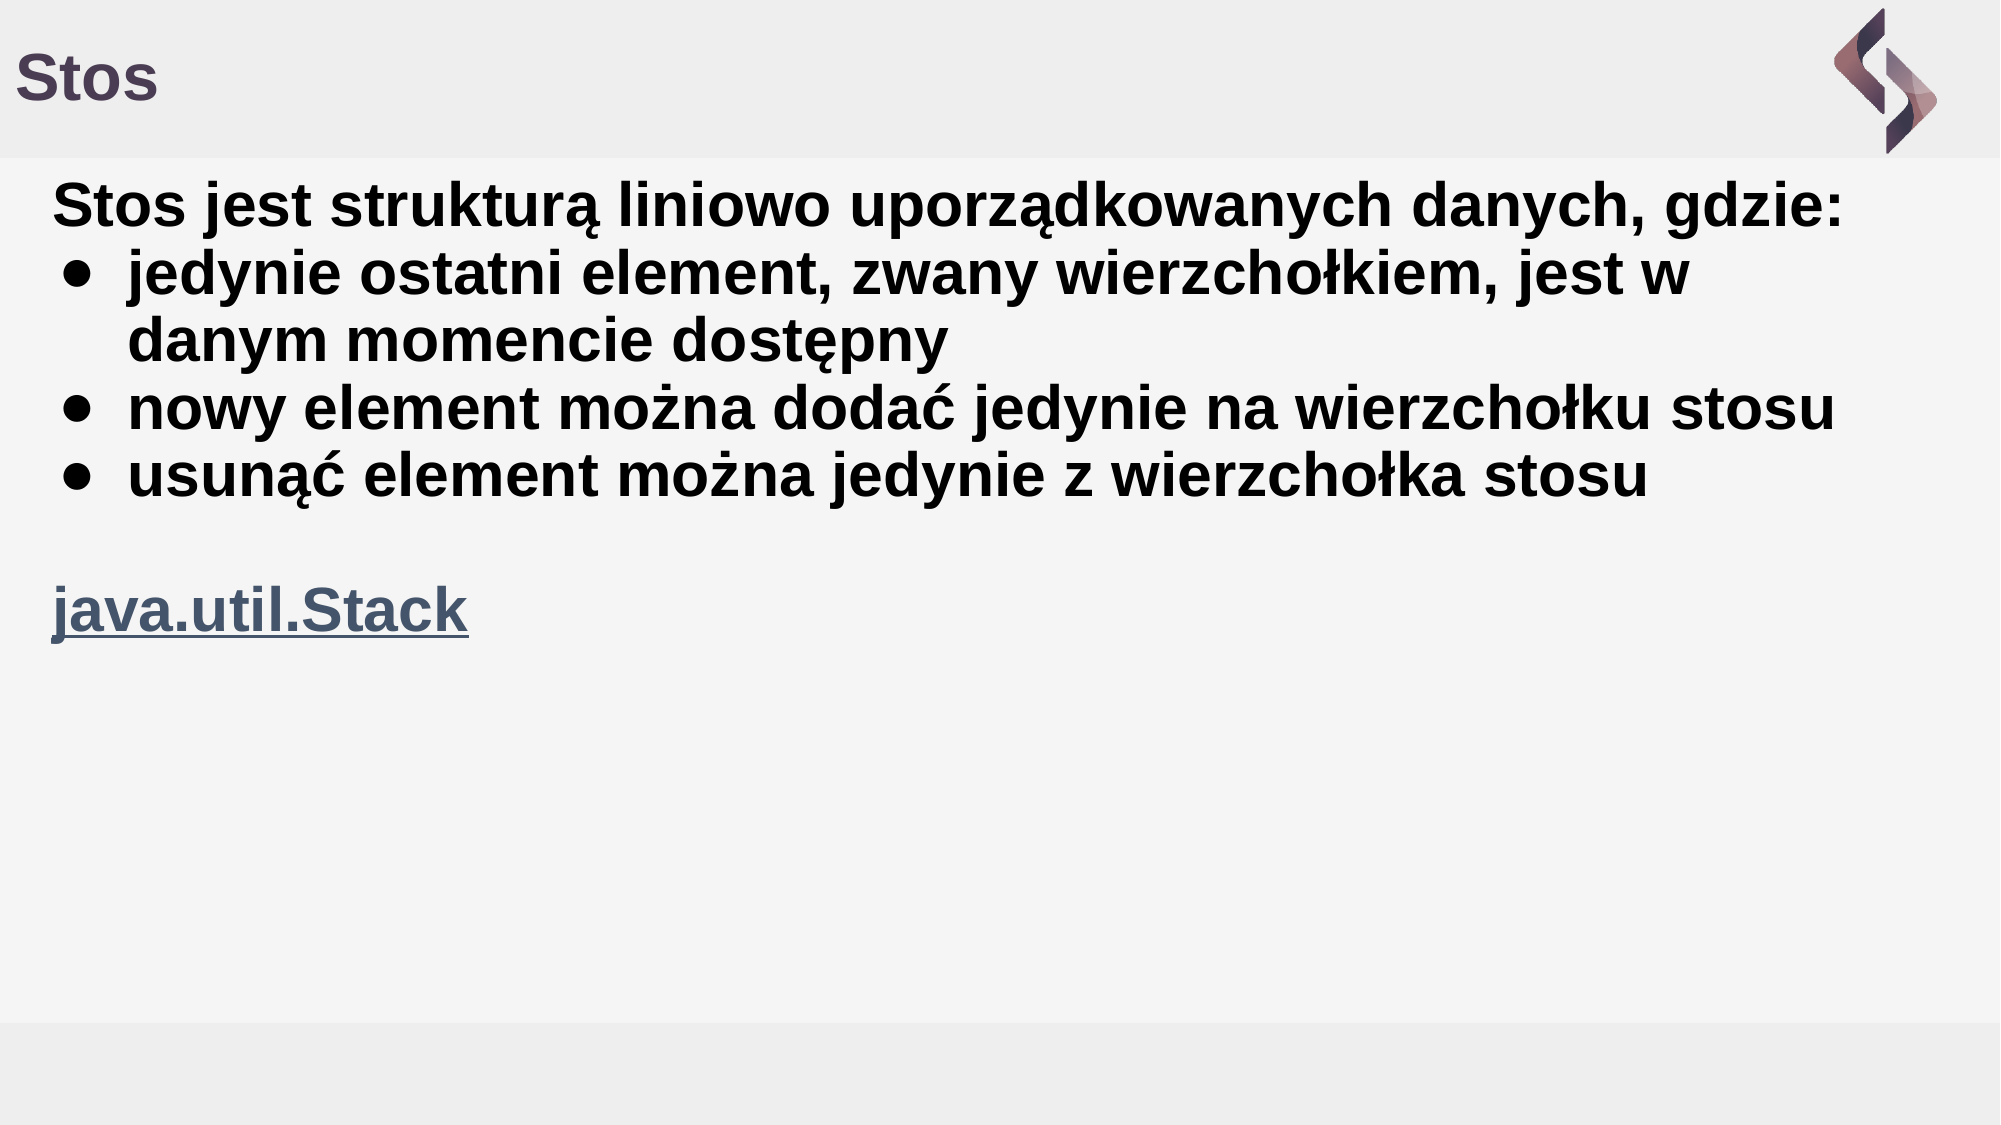

# Stos
Stos jest strukturą liniowo uporządkowanych danych, gdzie:
jedynie ostatni element, zwany wierzchołkiem, jest w
danym momencie dostępny
nowy element można dodać jedynie na wierzchołku stosu
usunąć element można jedynie z wierzchołka stosu

java.util.Stack